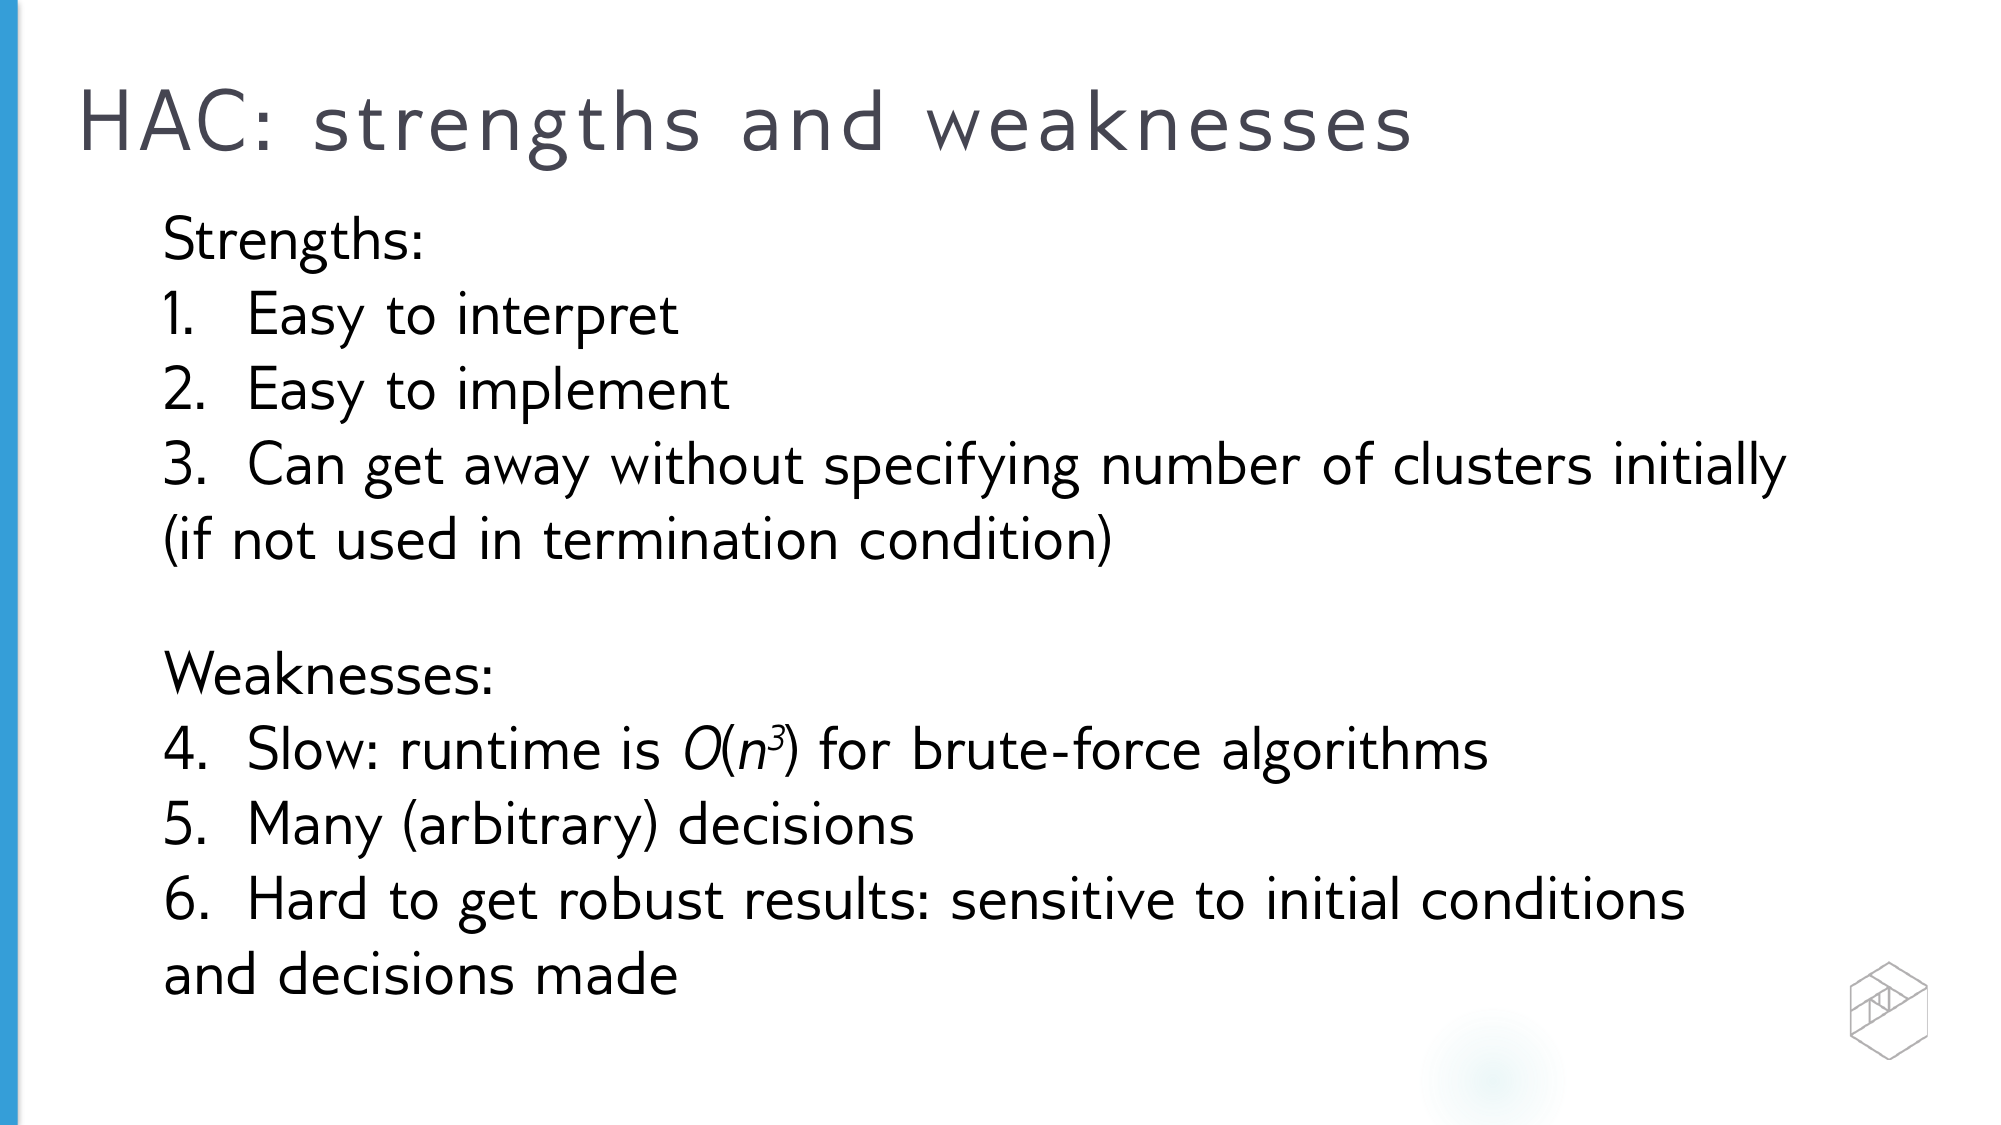

# HAC: strengths and weaknesses
Strengths:
Easy to interpret
Easy to implement
Can get away without specifying number of clusters initially
(if not used in termination condition)

Weaknesses:
Slow: runtime is O(n3) for brute-force algorithms
Many (arbitrary) decisions
Hard to get robust results: sensitive to initial conditions
and decisions made